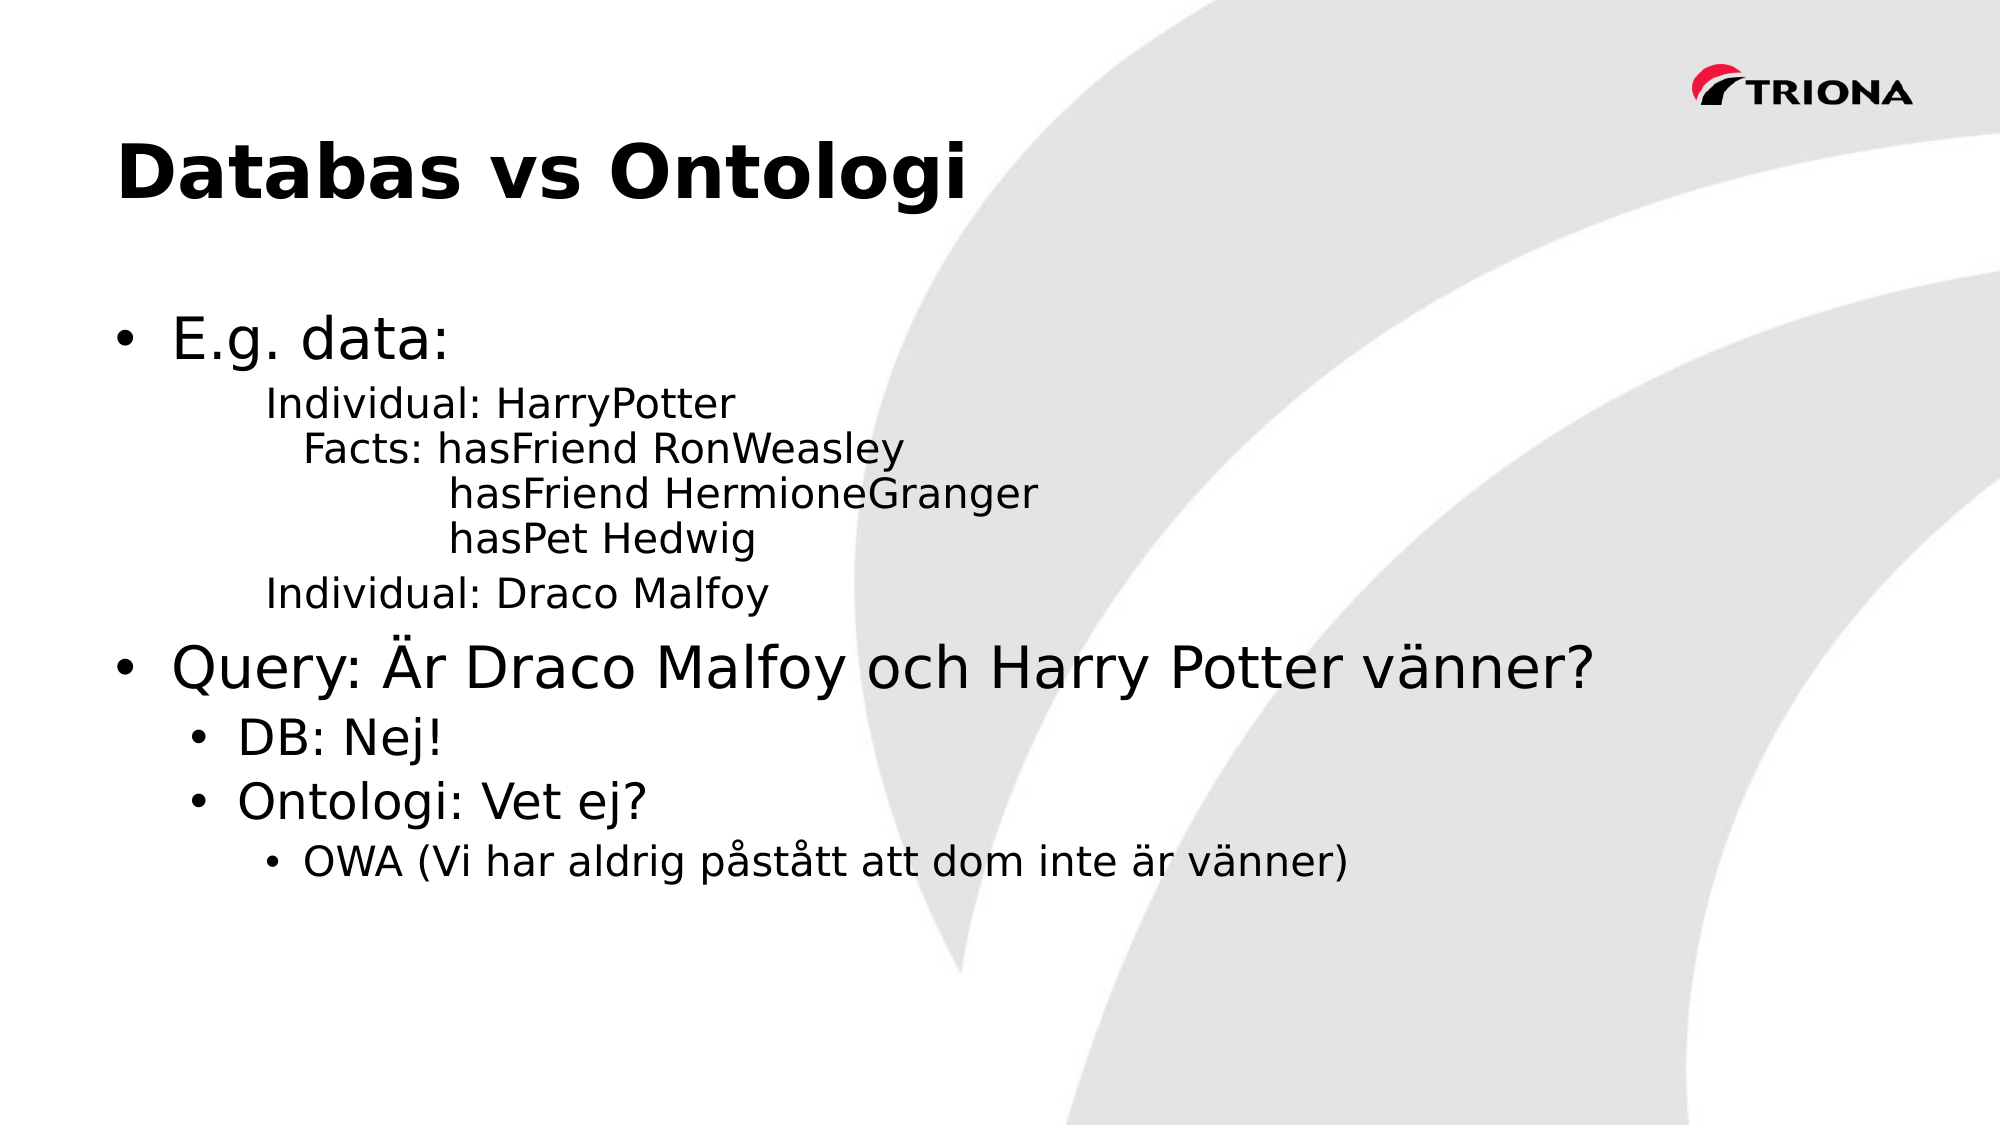

# Databas vs Ontologi
E.g. data:
Individual: HarryPotter
Facts: hasFriend RonWeasley
           hasFriend HermioneGranger
           hasPet Hedwig
Individual: Draco Malfoy
Query: Är Draco Malfoy och Harry Potter vänner?
DB: Nej!
Ontologi: Vet ej?
OWA (Vi har aldrig påstått att dom inte är vänner)